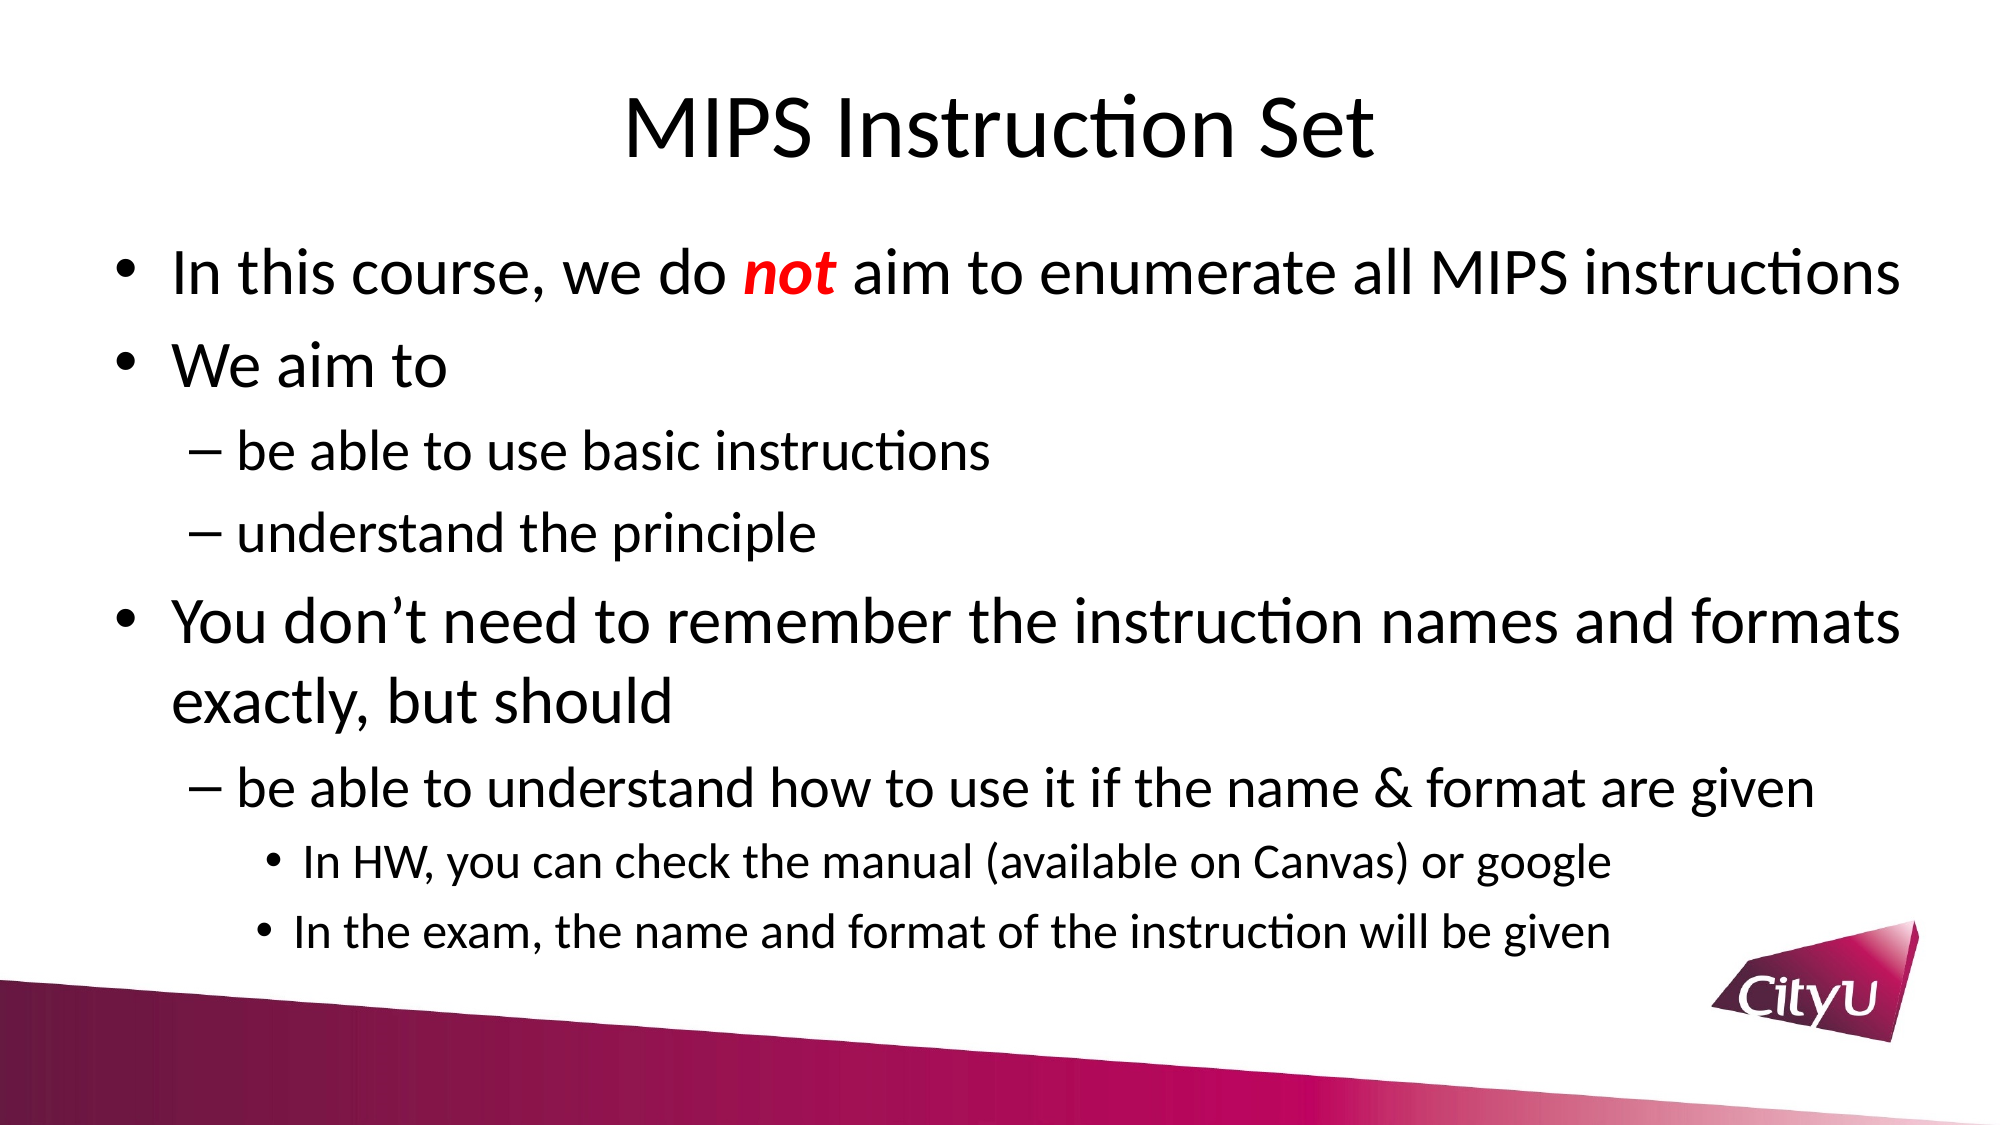

# MIPS Instruction Set
In this course, we do not aim to enumerate all MIPS instructions
We aim to
be able to use basic instructions
understand the principle
You don’t need to remember the instruction names and formats exactly, but should
be able to understand how to use it if the name & format are given
In HW, you can check the manual (available on Canvas) or google
In the exam, the name and format of the instruction will be given

46